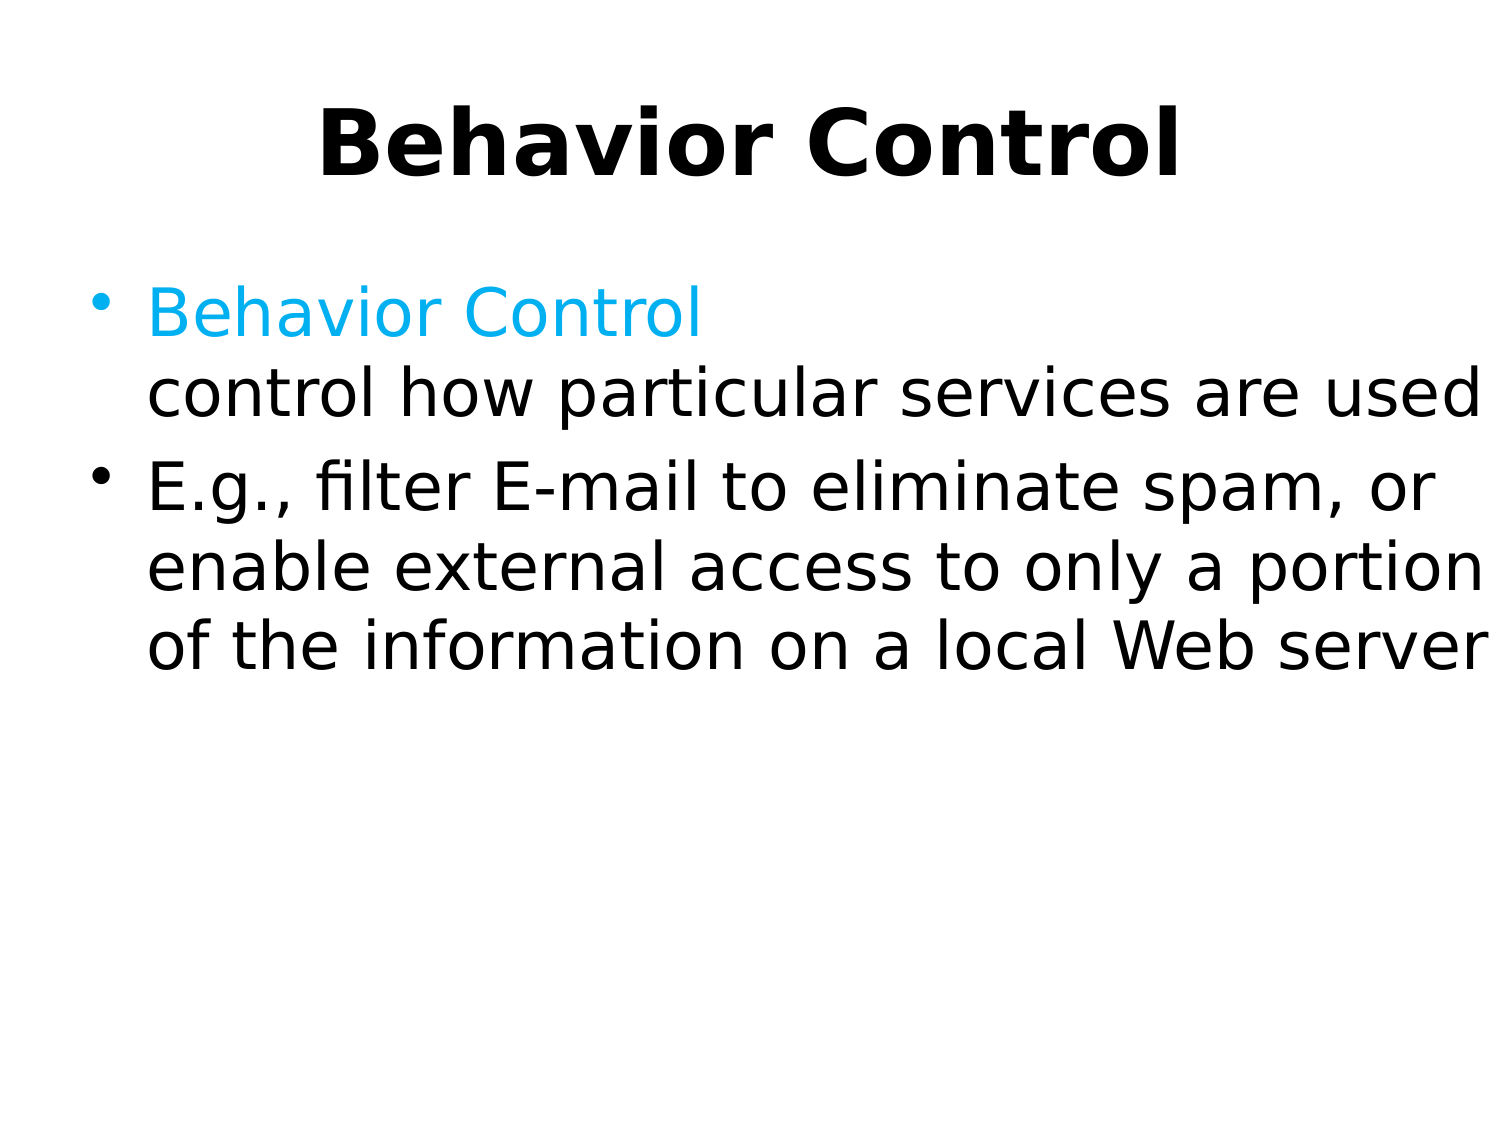

# Behavior Control
Behavior Control                              control how particular services are used
E.g., filter E-mail to eliminate spam, or enable external access to only a portion of the information on a local Web server